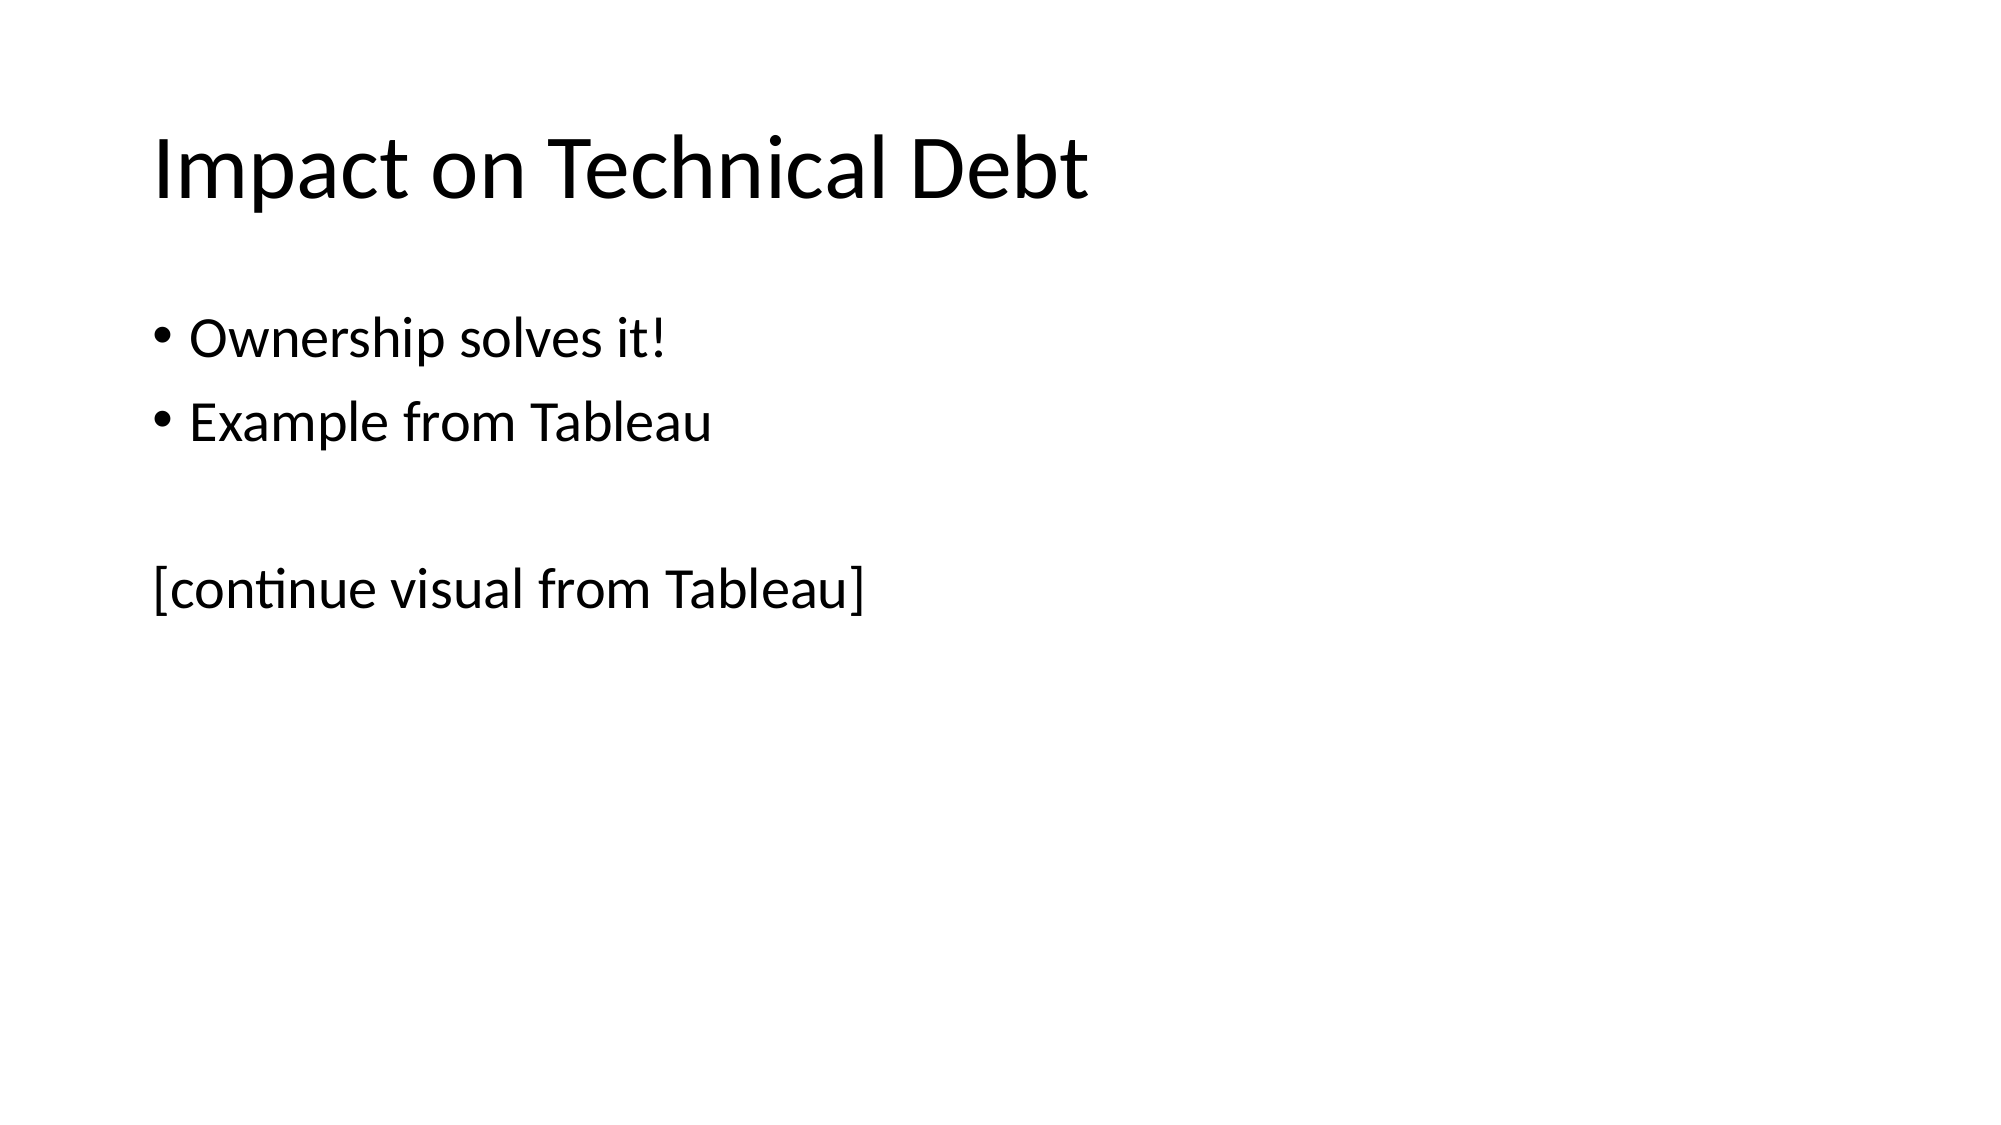

# Impact on Technical Debt
Ownership solves it!
Example from Tableau

[continue visual from Tableau]